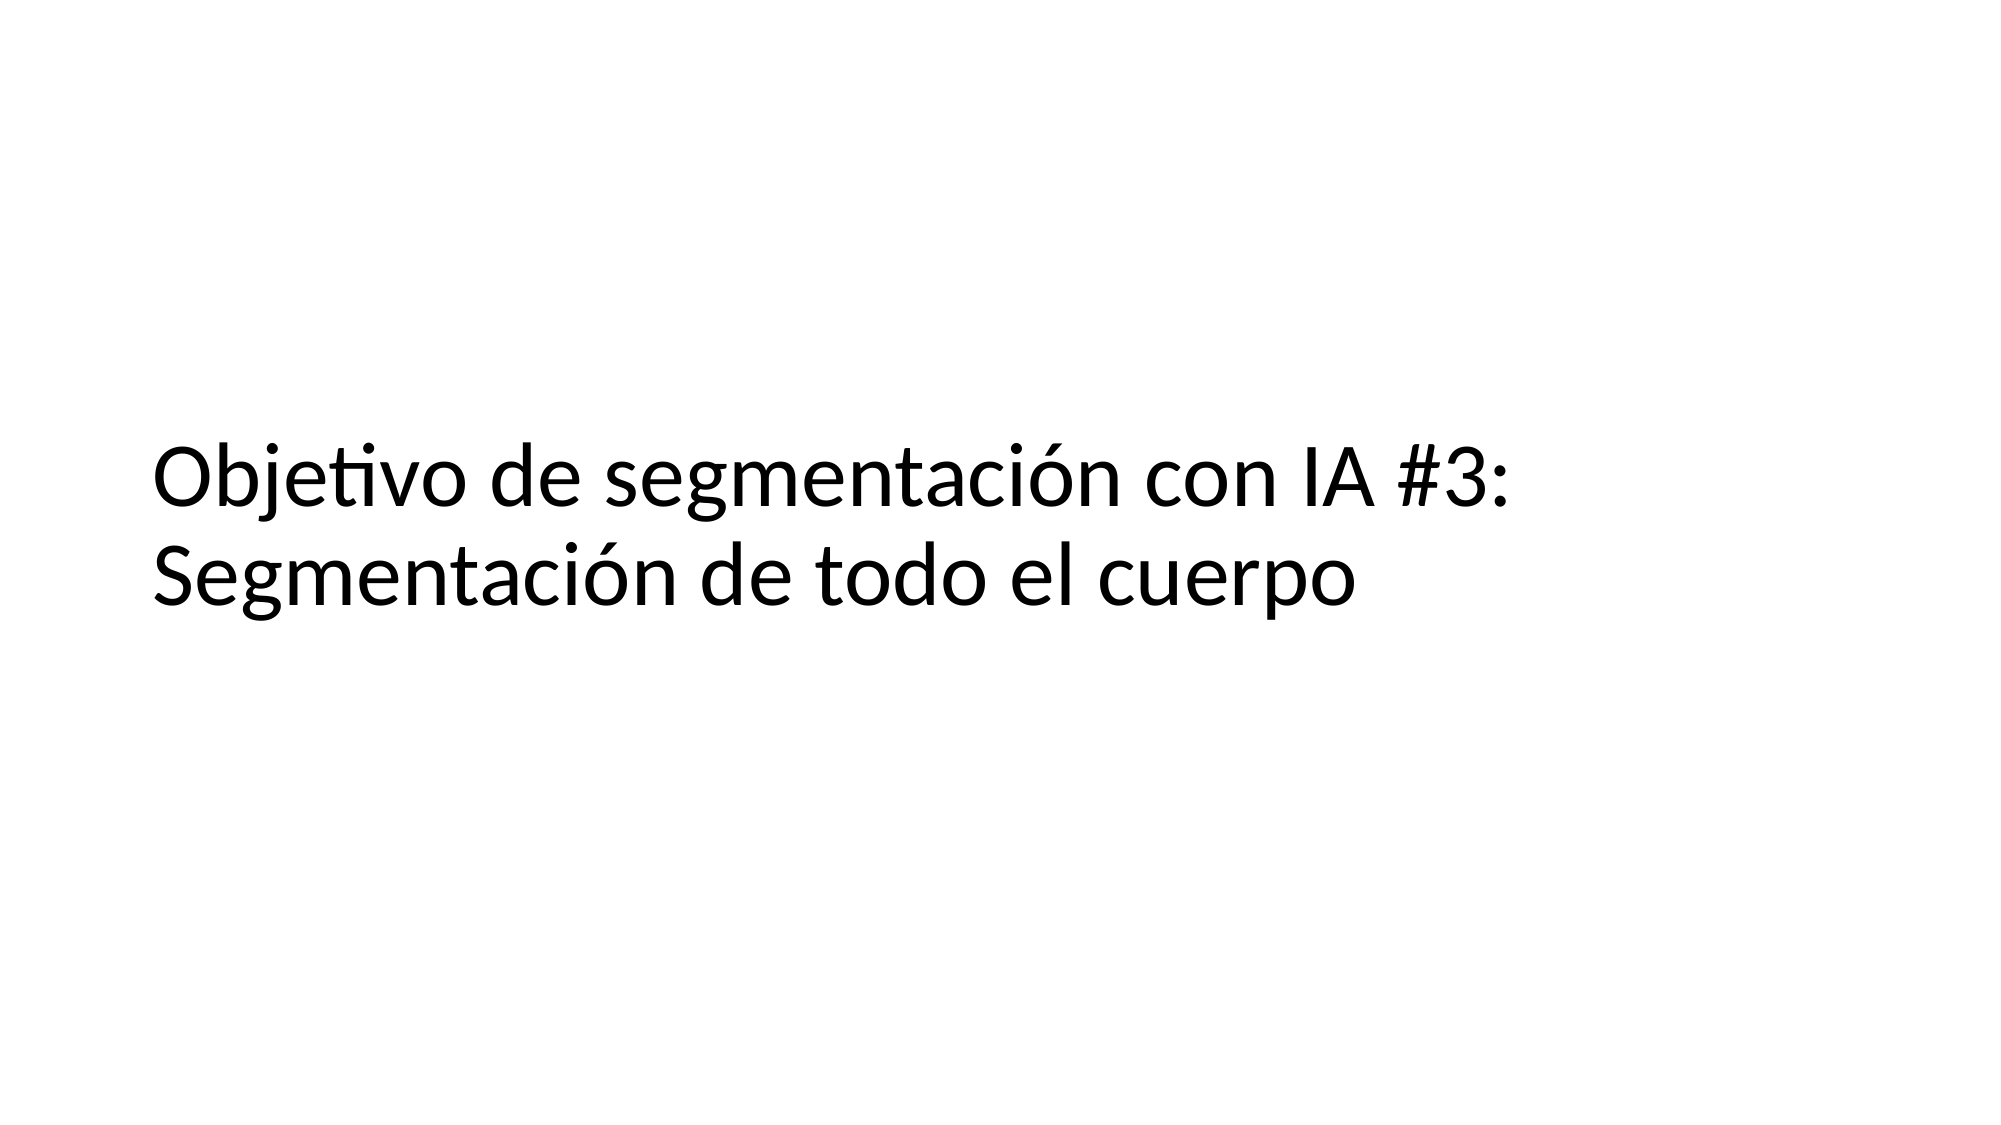

# Objetivo de segmentación con IA #3: Segmentación de todo el cuerpo